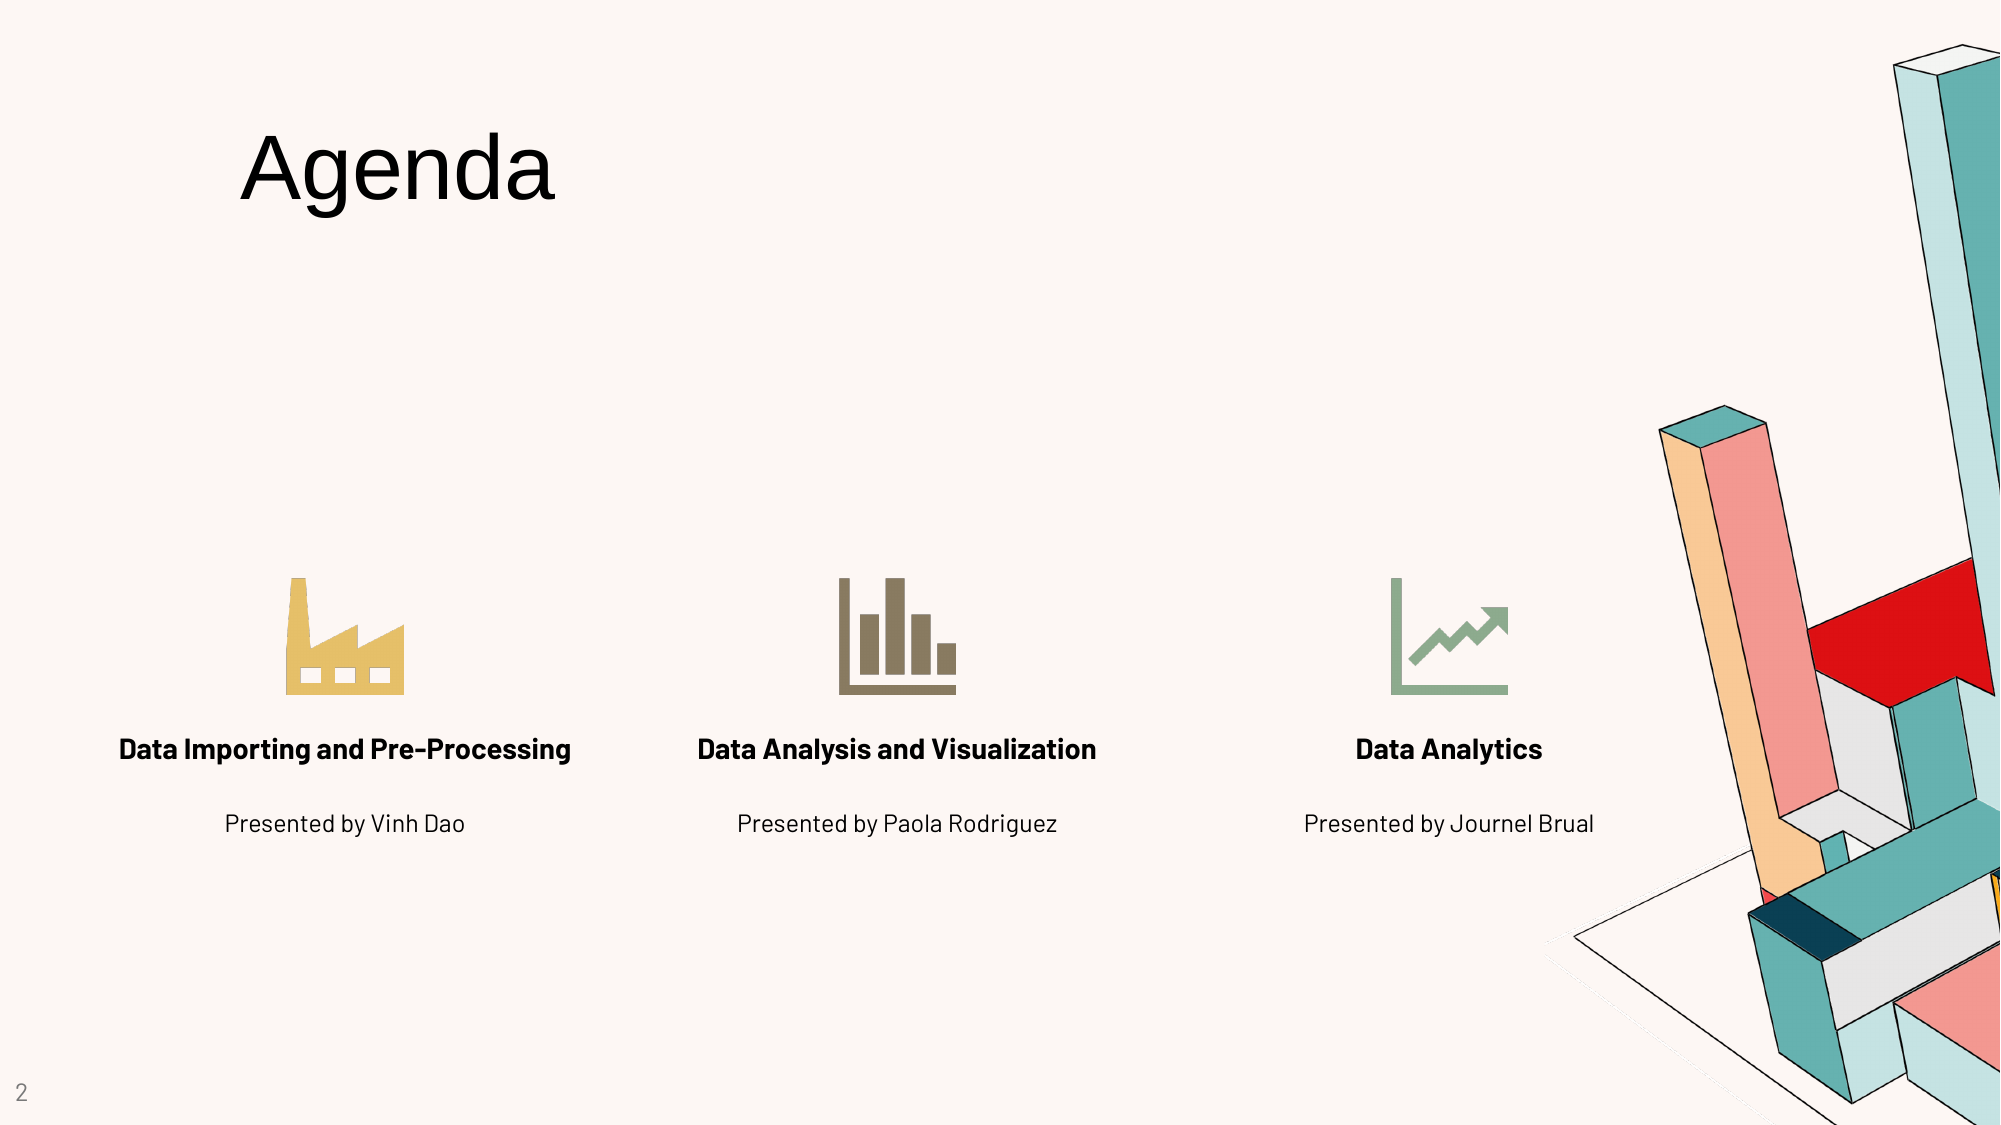

# Agenda
Data Importing and Pre-Processing
Presented by Vinh Dao
Data Analysis and Visualization
Presented by Paola Rodriguez
Data Analytics
Presented by Journel Brual
2